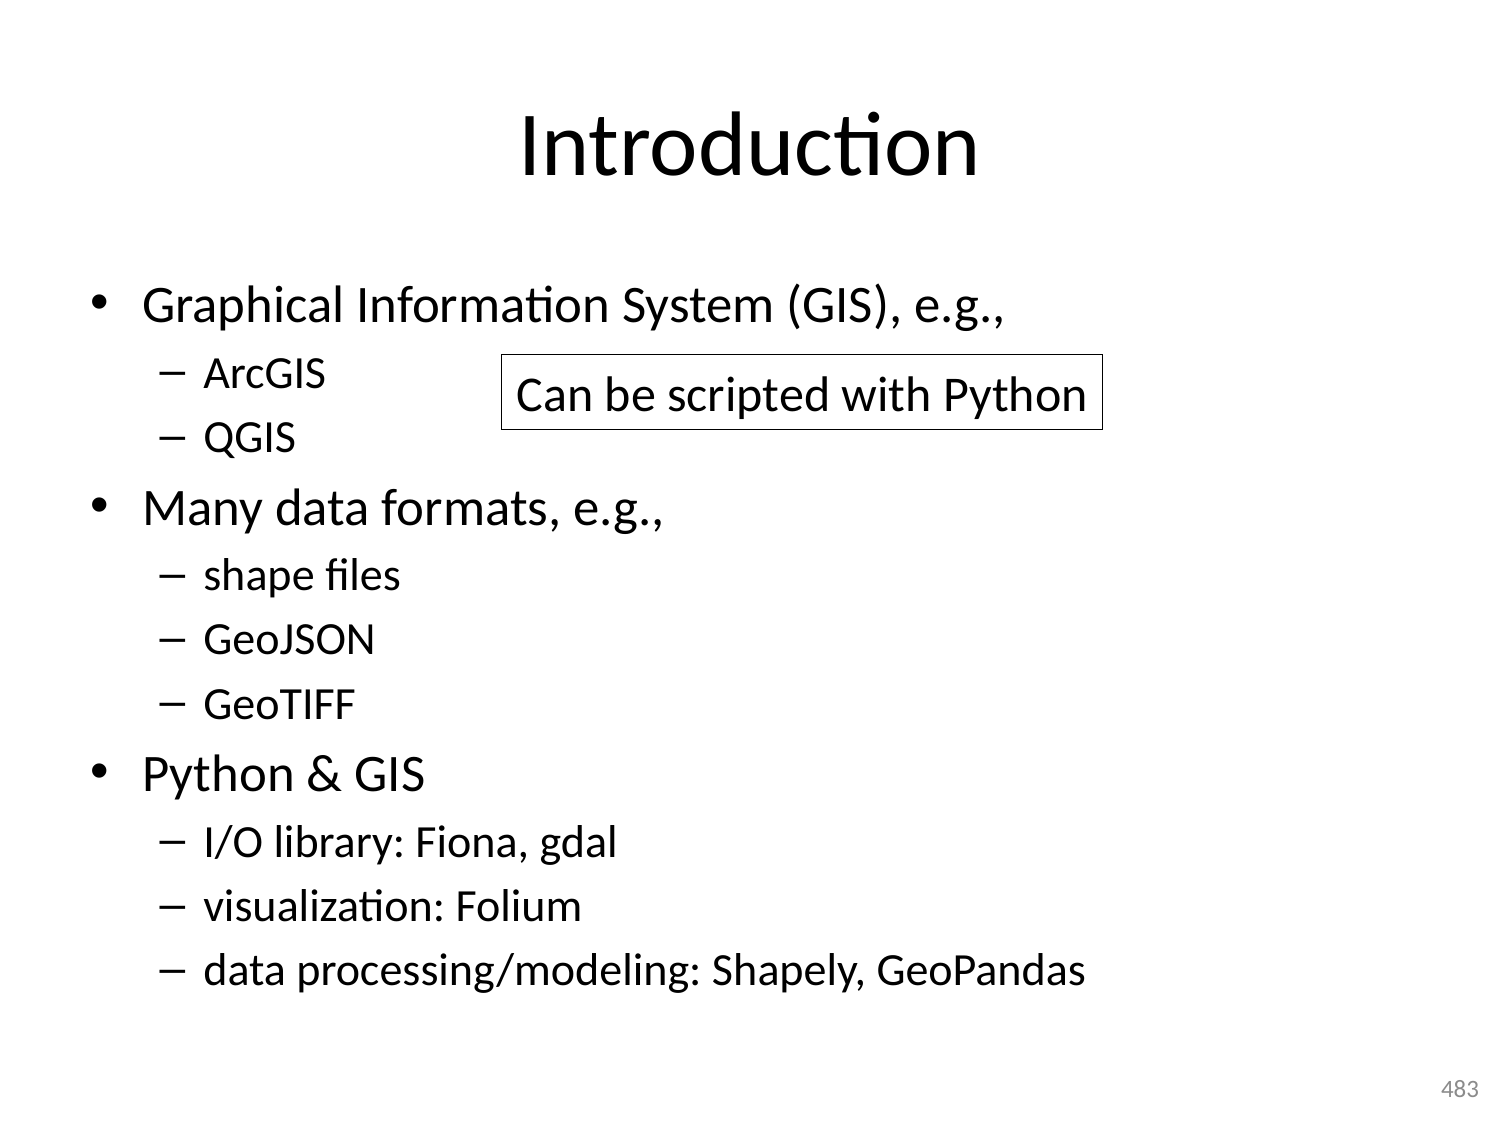

# Introduction
Graphical Information System (GIS), e.g.,
ArcGIS
QGIS
Many data formats, e.g.,
shape files
GeoJSON
GeoTIFF
Python & GIS
I/O library: Fiona, gdal
visualization: Folium
data processing/modeling: Shapely, GeoPandas
Can be scripted with Python
483